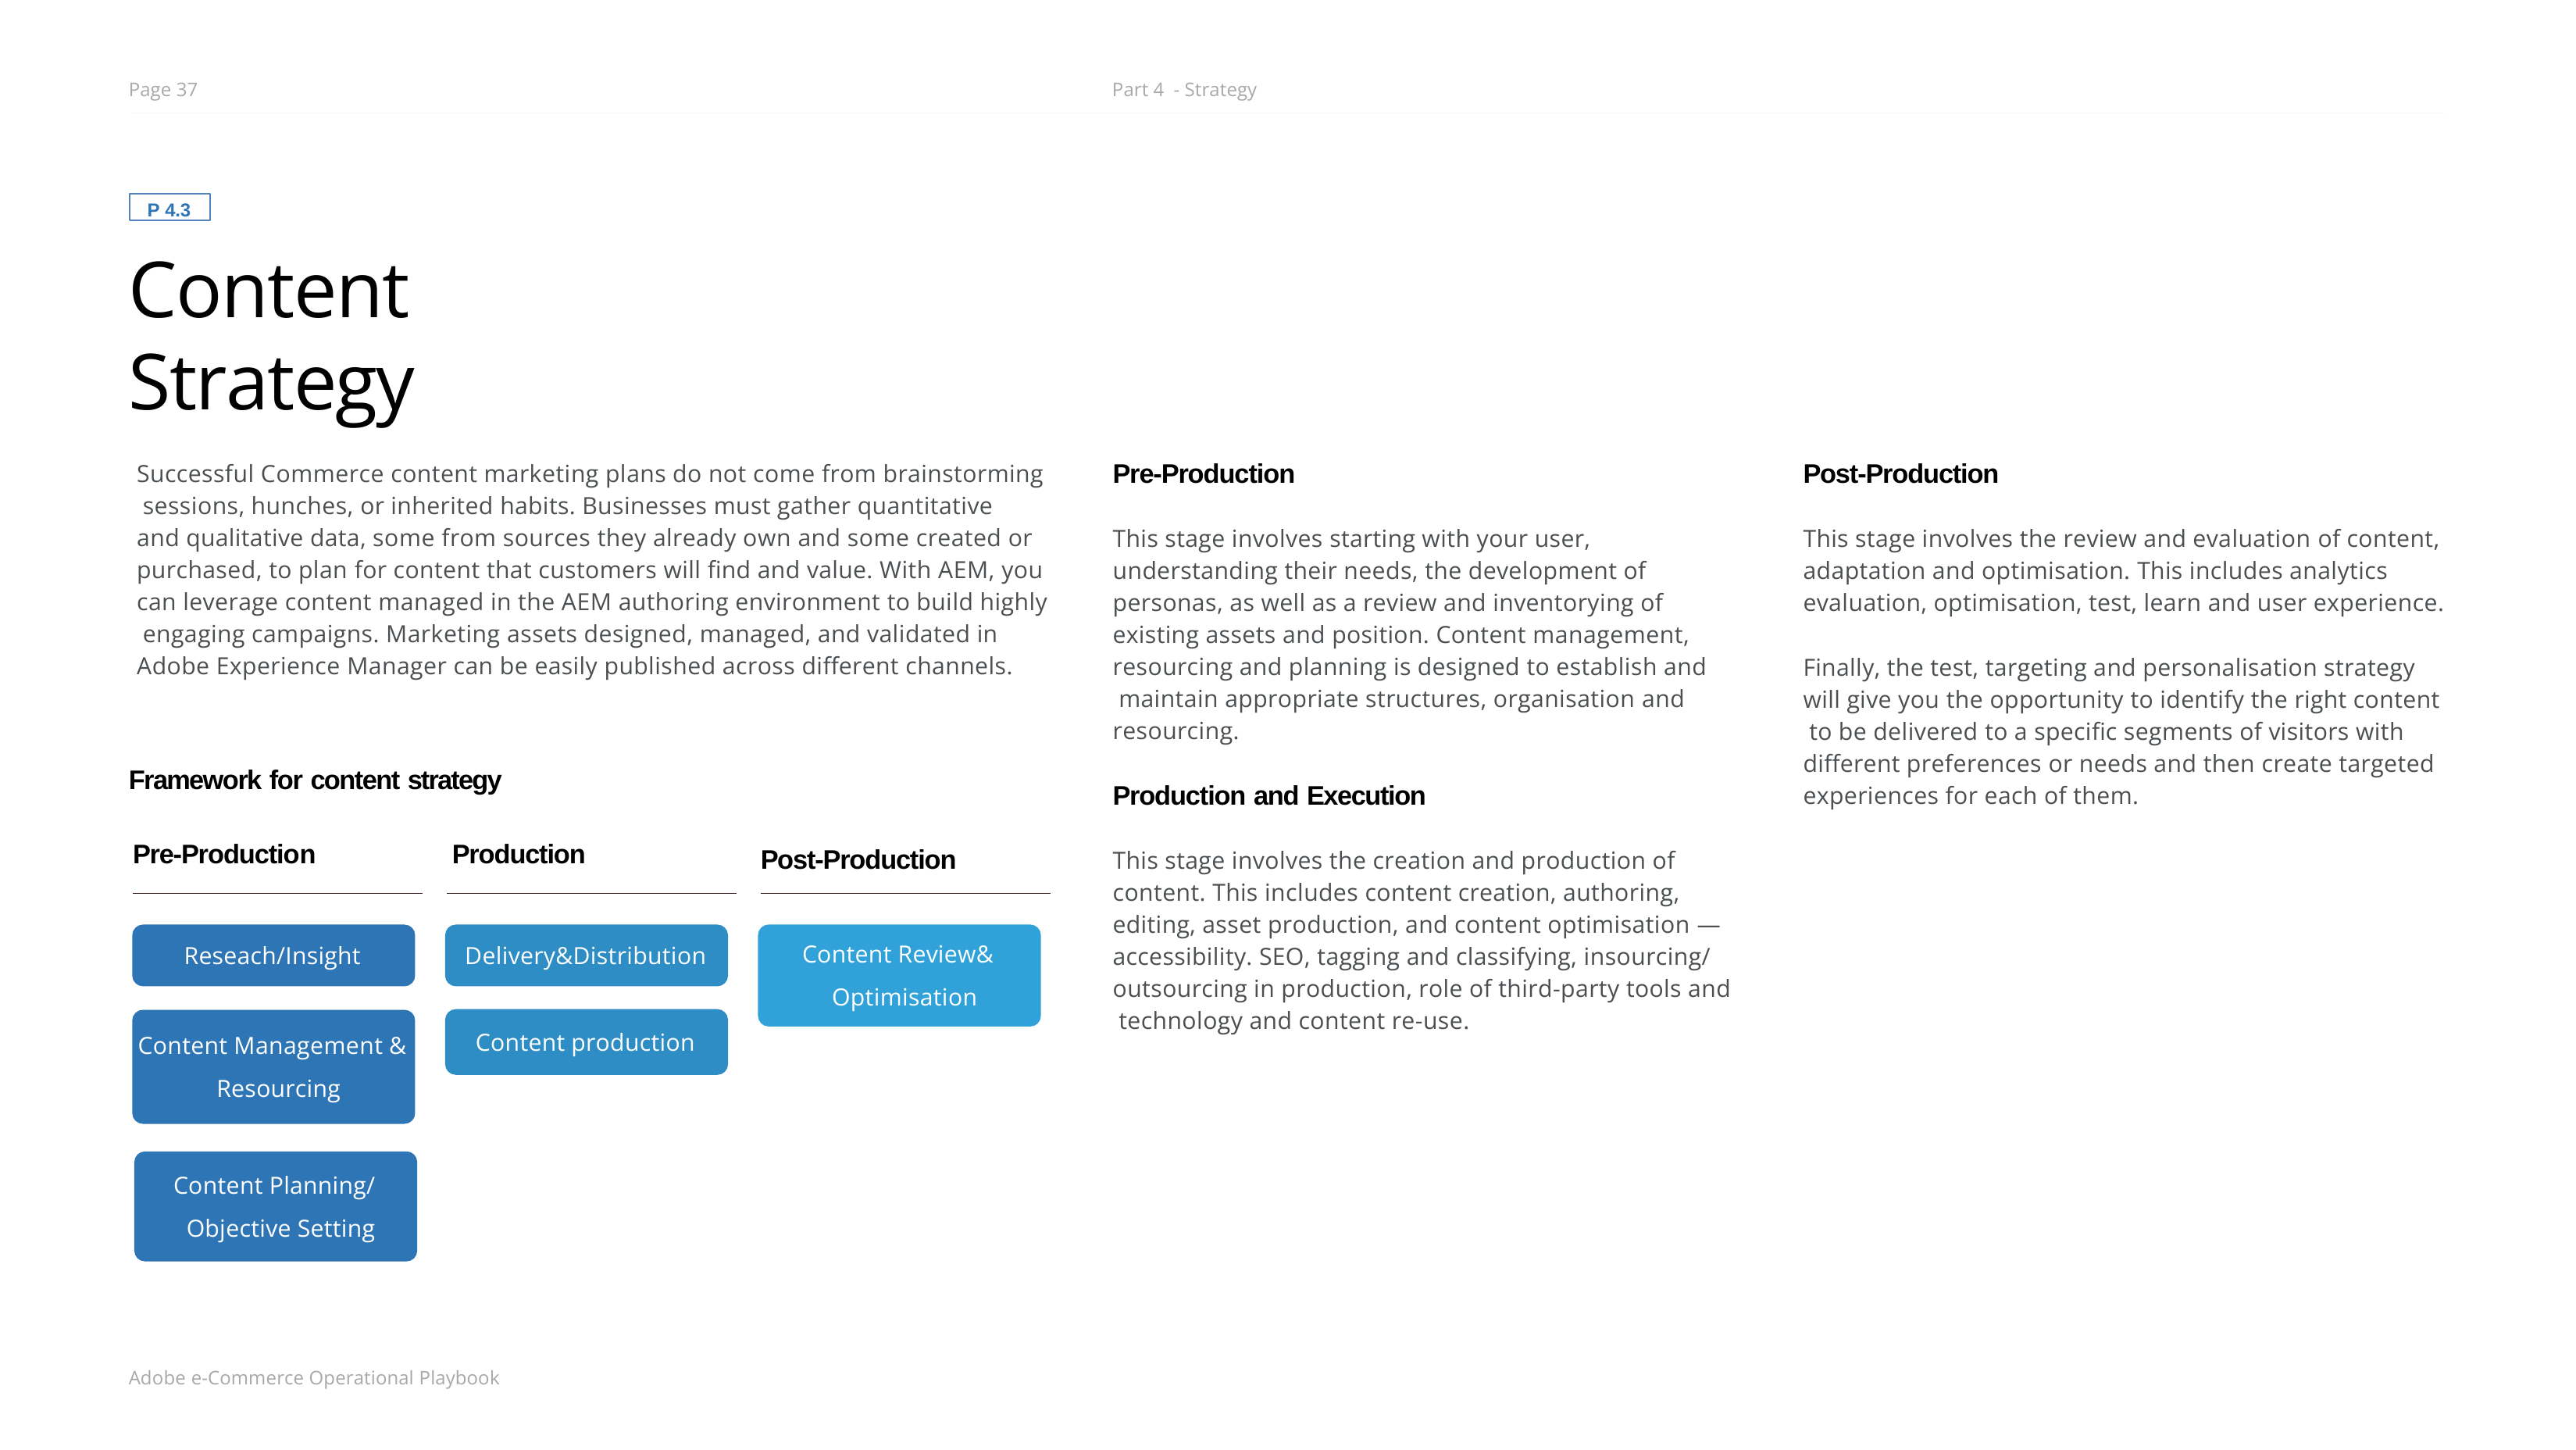

Page 37
Part 4 - Strategy
P 4.3
Content Strategy
Successful Commerce content marketing plans do not come from brainstorming  sessions, hunches, or inherited habits. Businesses must gather quantitative
and qualitative data, some from sources they already own and some created or  purchased, to plan for content that customers will find and value. With AEM, you  can leverage content managed in the AEM authoring environment to build highly  engaging campaigns. Marketing assets designed, managed, and validated in  Adobe Experience Manager can be easily published across different channels.
Pre-Production
This stage involves starting with your user,  understanding their needs, the development of  personas, as well as a review and inventorying of  existing assets and position. Content management,  resourcing and planning is designed to establish and  maintain appropriate structures, organisation and  resourcing.
Post-Production
This stage involves the review and evaluation of content,  adaptation and optimisation. This includes analytics  evaluation, optimisation, test, learn and user experience.
Finally, the test, targeting and personalisation strategy  will give you the opportunity to identify the right content  to be delivered to a specific segments of visitors with  different preferences or needs and then create targeted  experiences for each of them.
Framework for content strategy

Pre-Production	Production
Production and Execution
This stage involves the creation and production of  content. This includes content creation, authoring,  editing, asset production, and content optimisation —  accessibility. SEO, tagging and classifying, insourcing/  outsourcing in production, role of third-party tools and  technology and content re-use.
Post-Production

Content Review&  Optimisation

Reseach/Insight
Delivery&Distribution

Content Management &  Resourcing
Content production

Content Planning/  Objective Setting
Adobe e-Commerce Operational Playbook